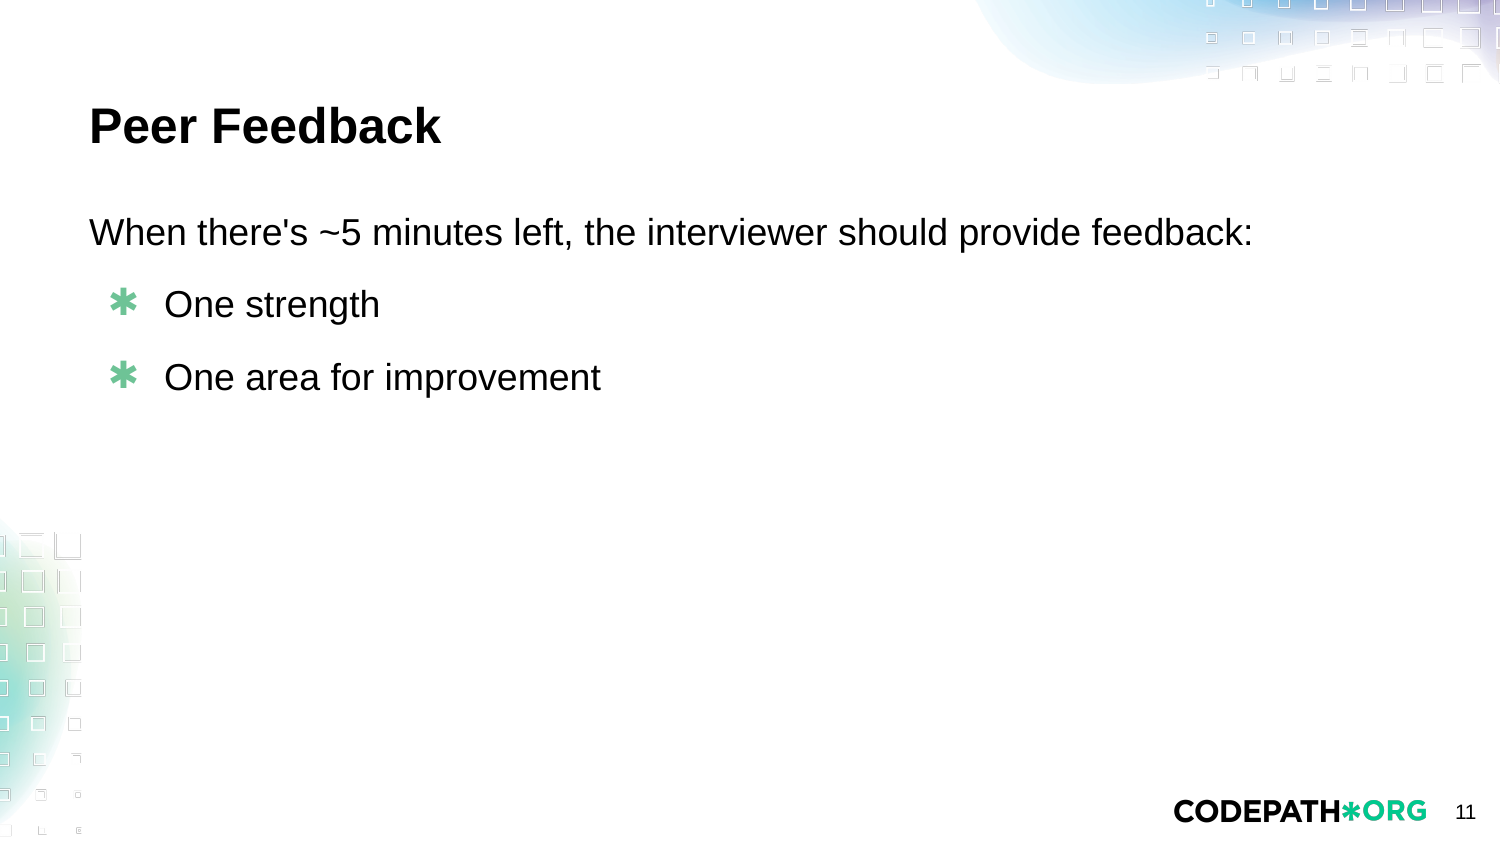

# Peer Feedback
When there's ~5 minutes left, the interviewer should provide feedback:
One strength
One area for improvement
11